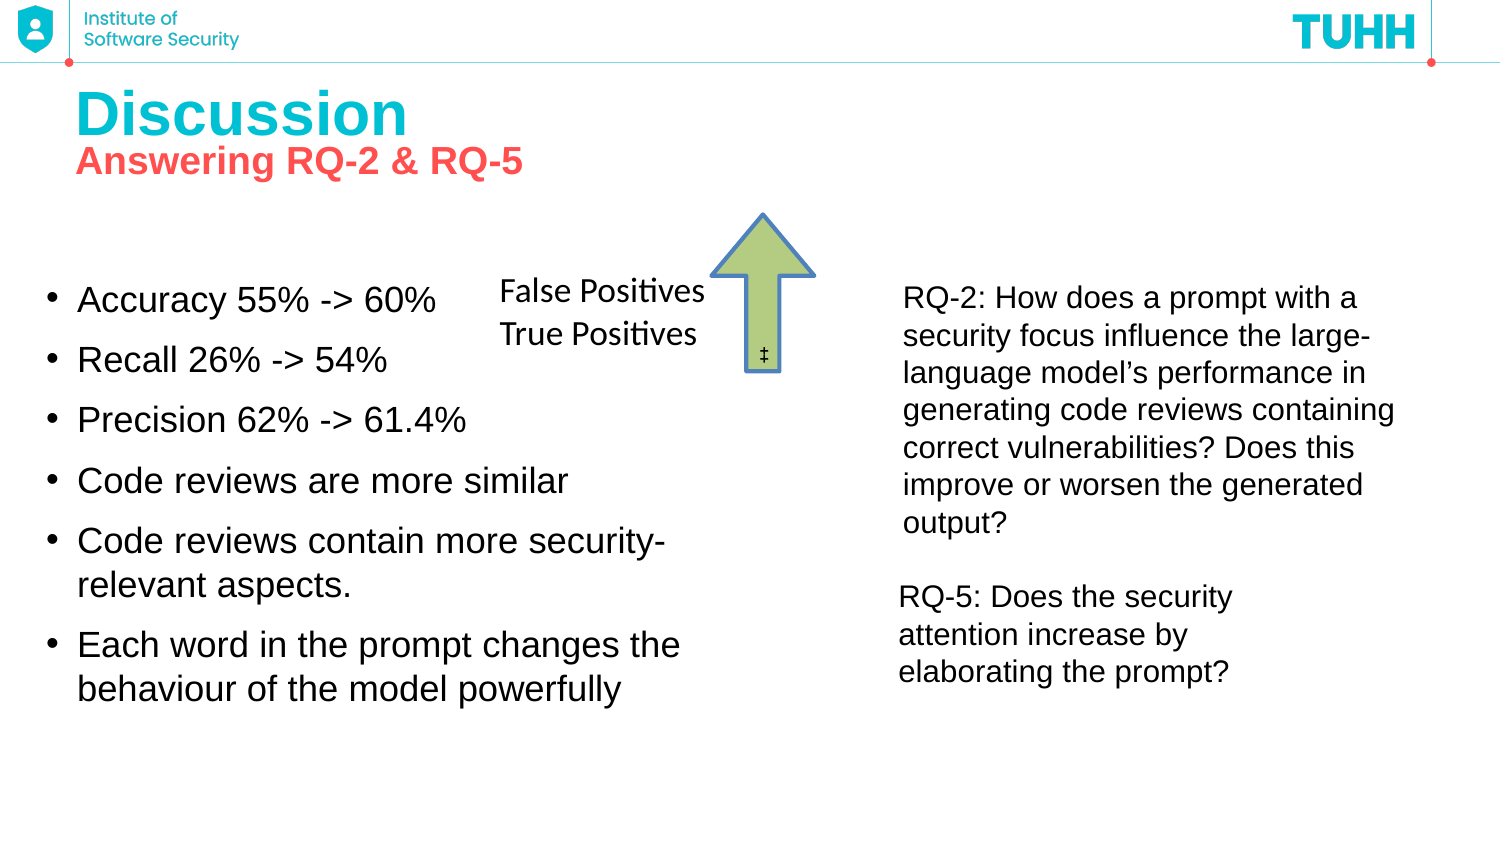

46
# Discussion
Answering RQ-2 & RQ-5
++
False Positives
True Positives
Accuracy 55% -> 60%
Recall 26% -> 54%
Precision 62% -> 61.4%
Code reviews are more similar
Code reviews contain more security-relevant aspects.
Each word in the prompt changes the behaviour of the model powerfully
RQ-2: How does a prompt with a security focus influence the large-language model’s performance in generating code reviews containing correct vulnerabilities? Does this improve or worsen the generated output?
RQ-5: Does the security attention increase by elaborating the prompt?